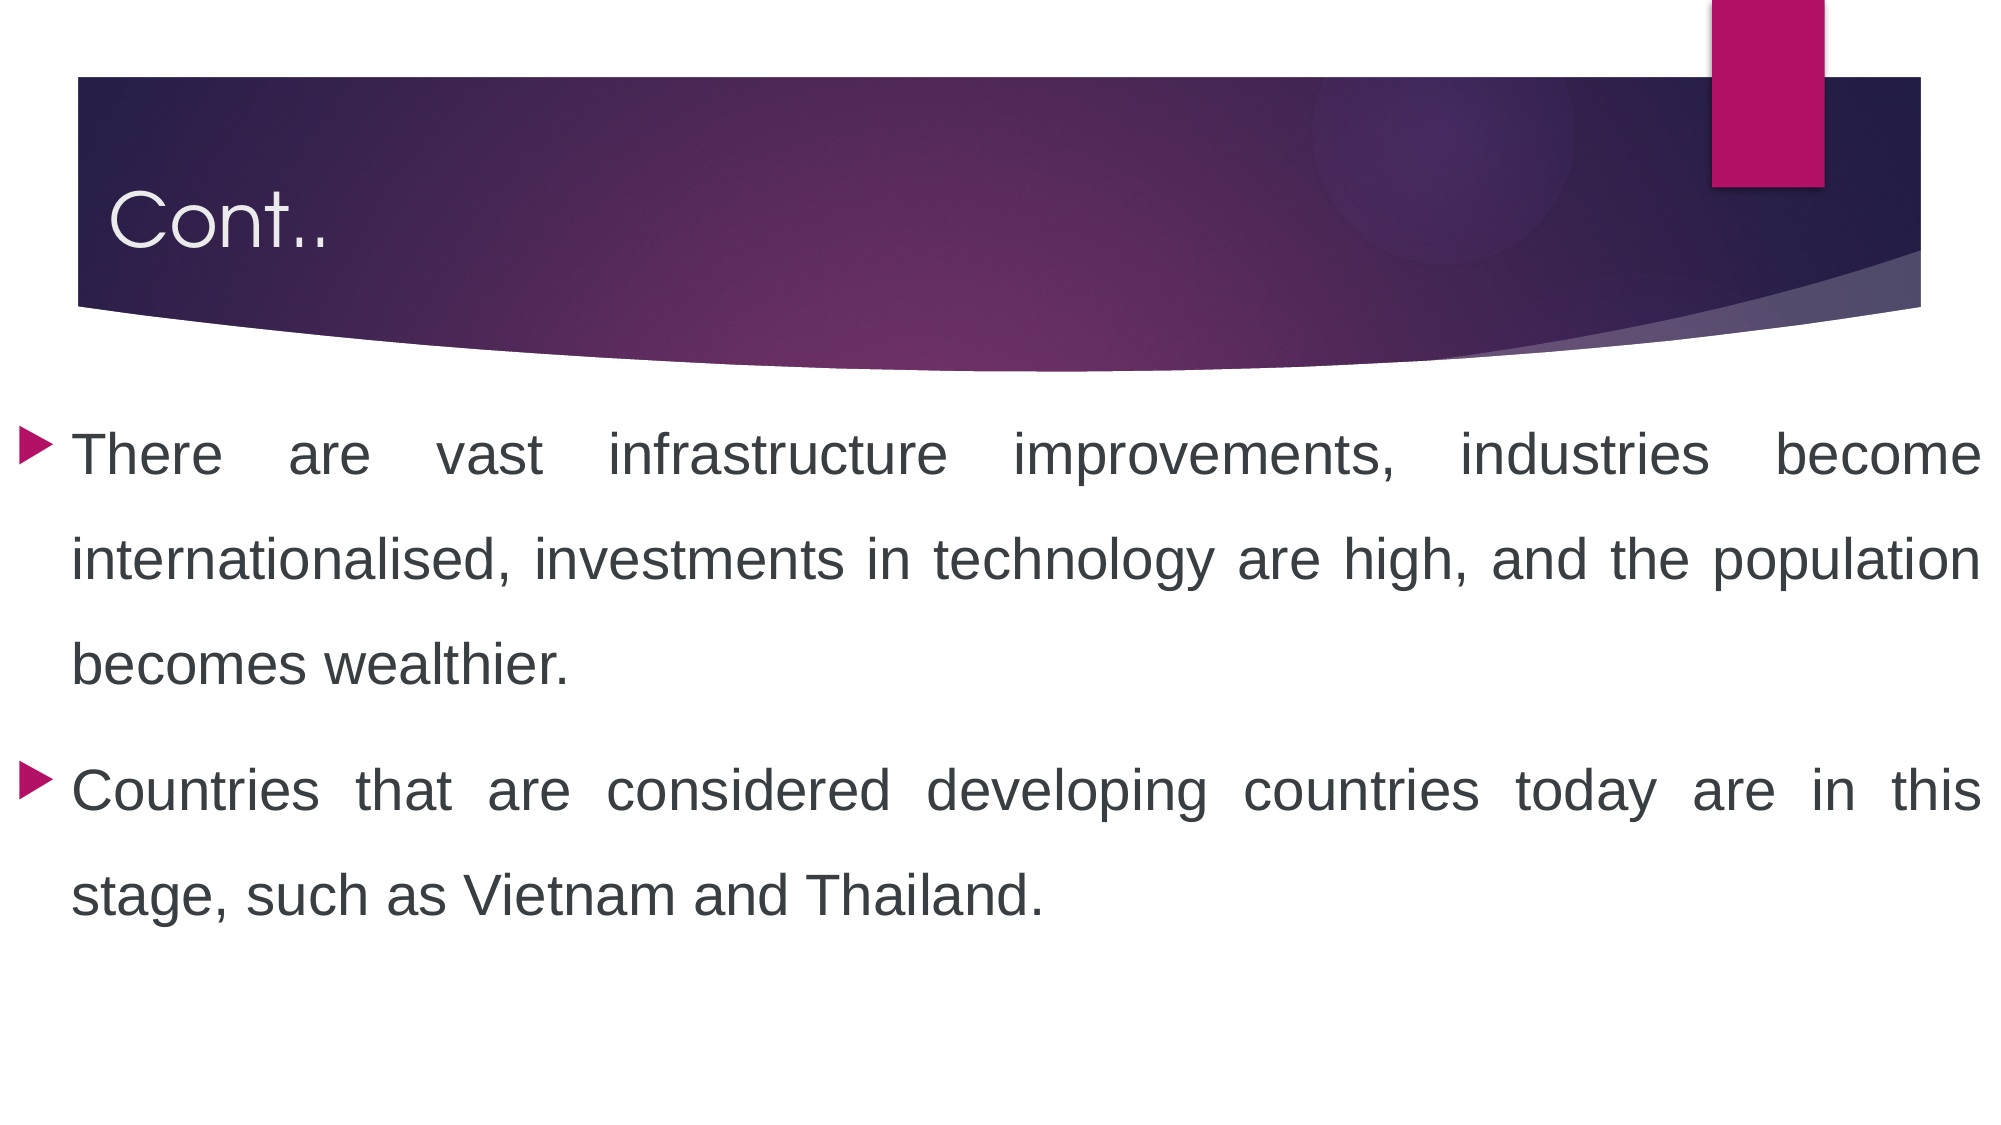

# Cont..
There are vast infrastructure improvements, industries become internationalised, investments in technology are high, and the population becomes wealthier.
Countries that are considered developing countries today are in this stage, such as Vietnam and Thailand.